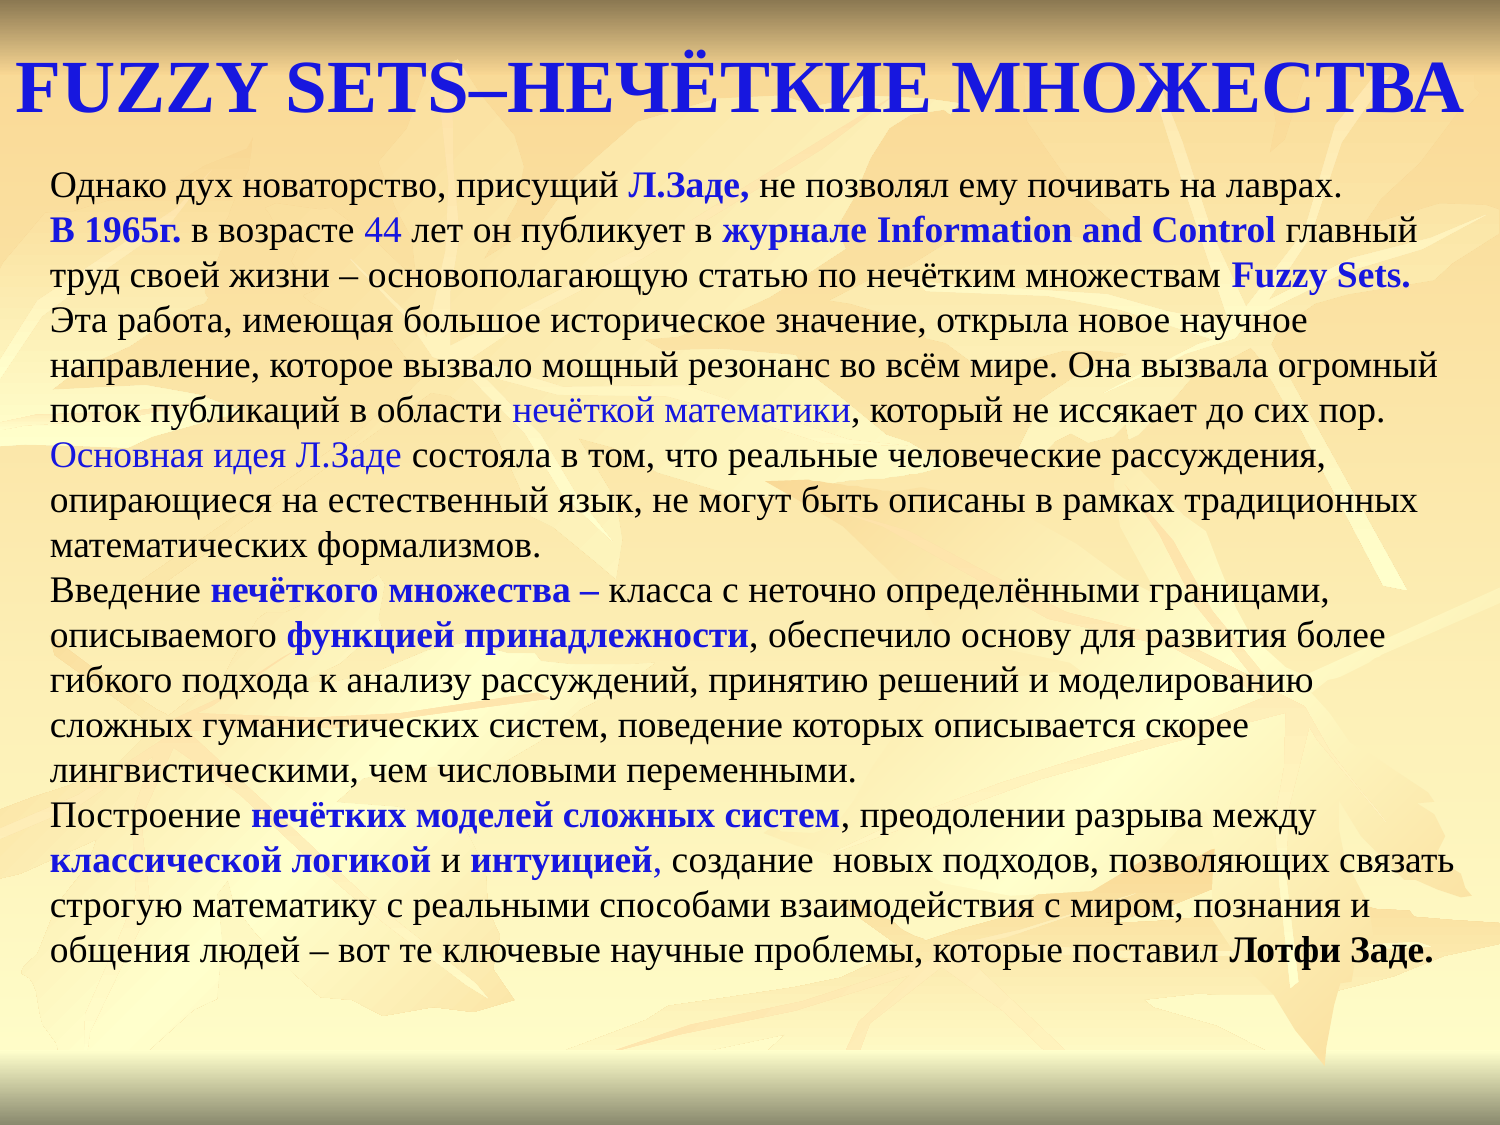

# FUZZY SETS–НЕЧЁТКИЕ МНОЖЕСТВА
Однако дух новаторство, присущий Л.Заде, не позволял ему почивать на лаврах.
В 1965г. в возрасте 44 лет он публикует в журнале Information and Control главный труд своей жизни – основополагающую статью по нечётким множествам Fuzzy Sets.  Эта работа, имеющая большое историческое значение, открыла новое научное направление, которое вызвало мощный резонанс во всём мире. Она вызвала огромный поток публикаций в области нечёткой математики, который не иссякает до сих пор.
Основная идея Л.Заде состояла в том, что реальные человеческие рассуждения, опирающиеся на естественный язык, не могут быть описаны в рамках традиционных математических формализмов.
Введение нечёткого множества – класса с неточно определёнными границами,  описываемого функцией принадлежности, обеспечило основу для развития более гибкого подхода к анализу рассуждений, принятию решений и моделированию сложных гуманистических систем, поведение которых описывается скорее лингвистическими, чем числовыми переменными.
Построение нечётких моделей сложных систем, преодолении разрыва между классической логикой и интуицией, создание  новых подходов, позволяющих связать строгую математику с реальными способами взаимодействия с миром, познания и общения людей – вот те ключевые научные проблемы, которые поставил Лотфи Заде.